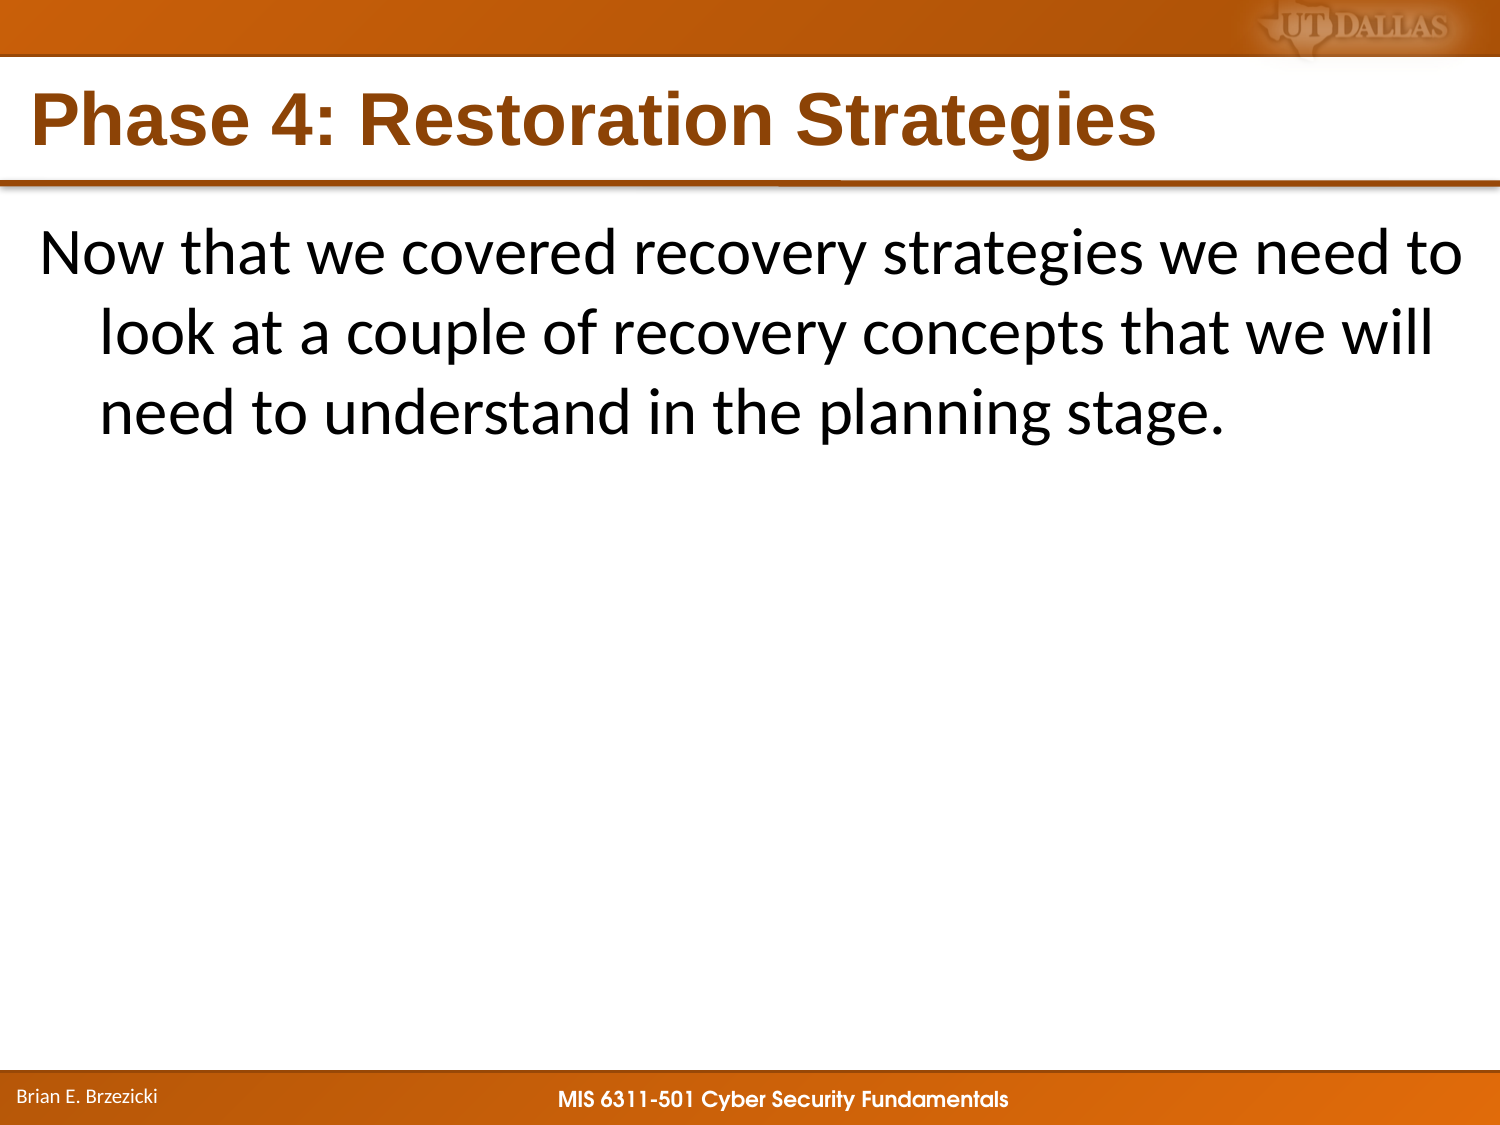

# Phase 4: Restoration Strategies
Now that we covered recovery strategies we need to look at a couple of recovery concepts that we will need to understand in the planning stage.
Brian E. Brzezicki